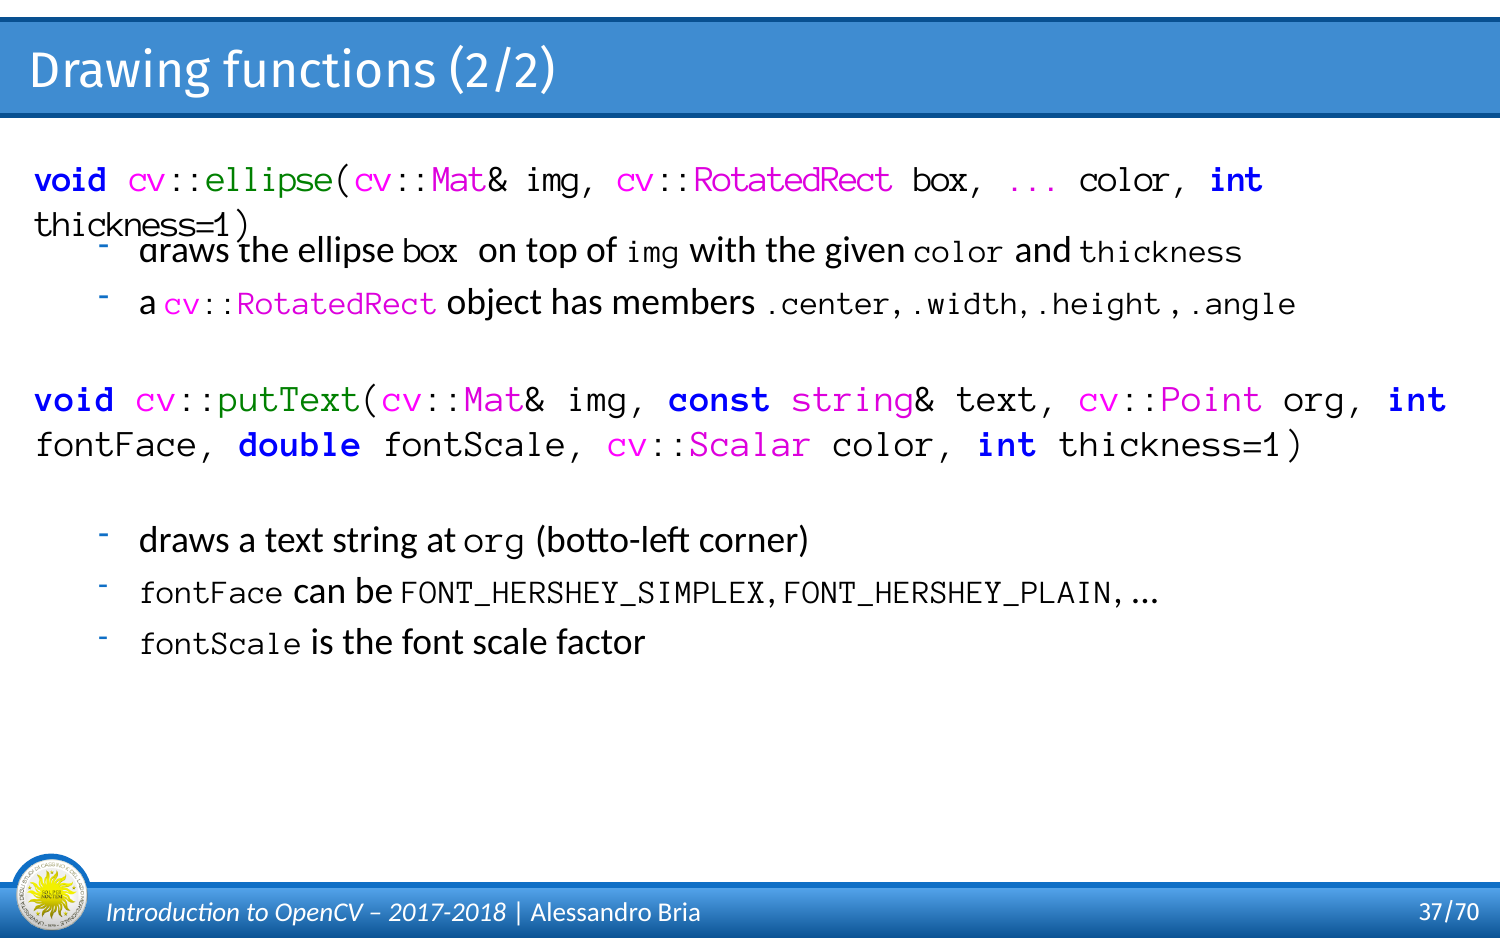

# Drawing functions (2/2)
void cv::ellipse(cv::Mat& img, cv::RotatedRect box, ... color, int thickness=1)
draws the ellipse box on top of img with the given color and thickness
a cv::RotatedRect object has members .center, .width, .height , .angle

draws a text string at org (botto-left corner)
fontFace can be FONT_HERSHEY_SIMPLEX, FONT_HERSHEY_PLAIN, ...
fontScale is the font scale factor
void cv::putText(cv::Mat& img, const string& text, cv::Point org, int fontFace, double fontScale, cv::Scalar color, int thickness=1)